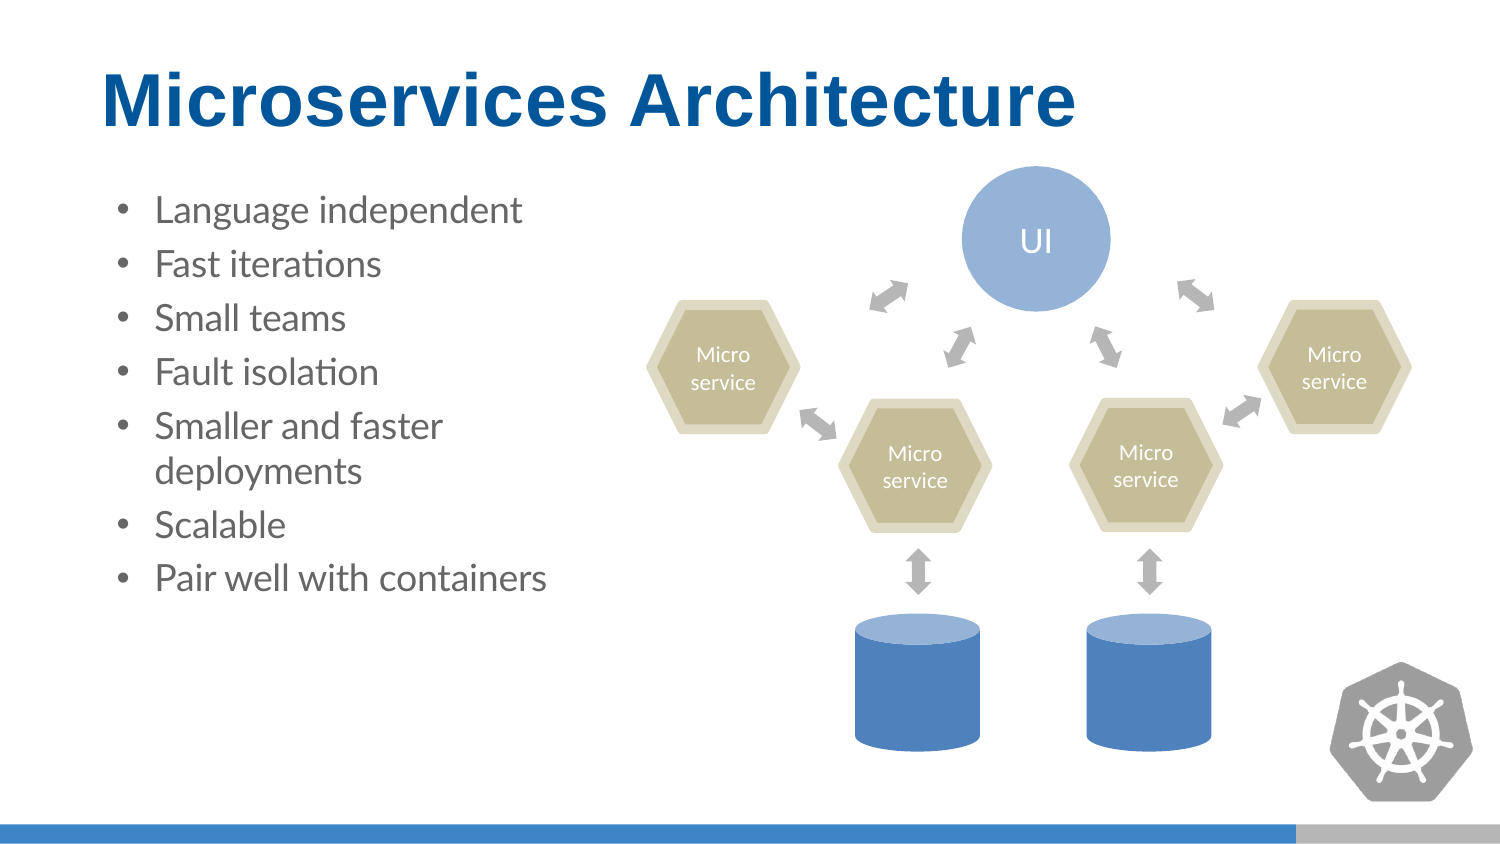

# Microservices Architecture
UI

Micro
service
Micro
service

Micro
service
Micro
service

Language independent
Fast iterations
Small teams
Fault isolation
Smaller and faster deployments
Scalable
Pair well with containers